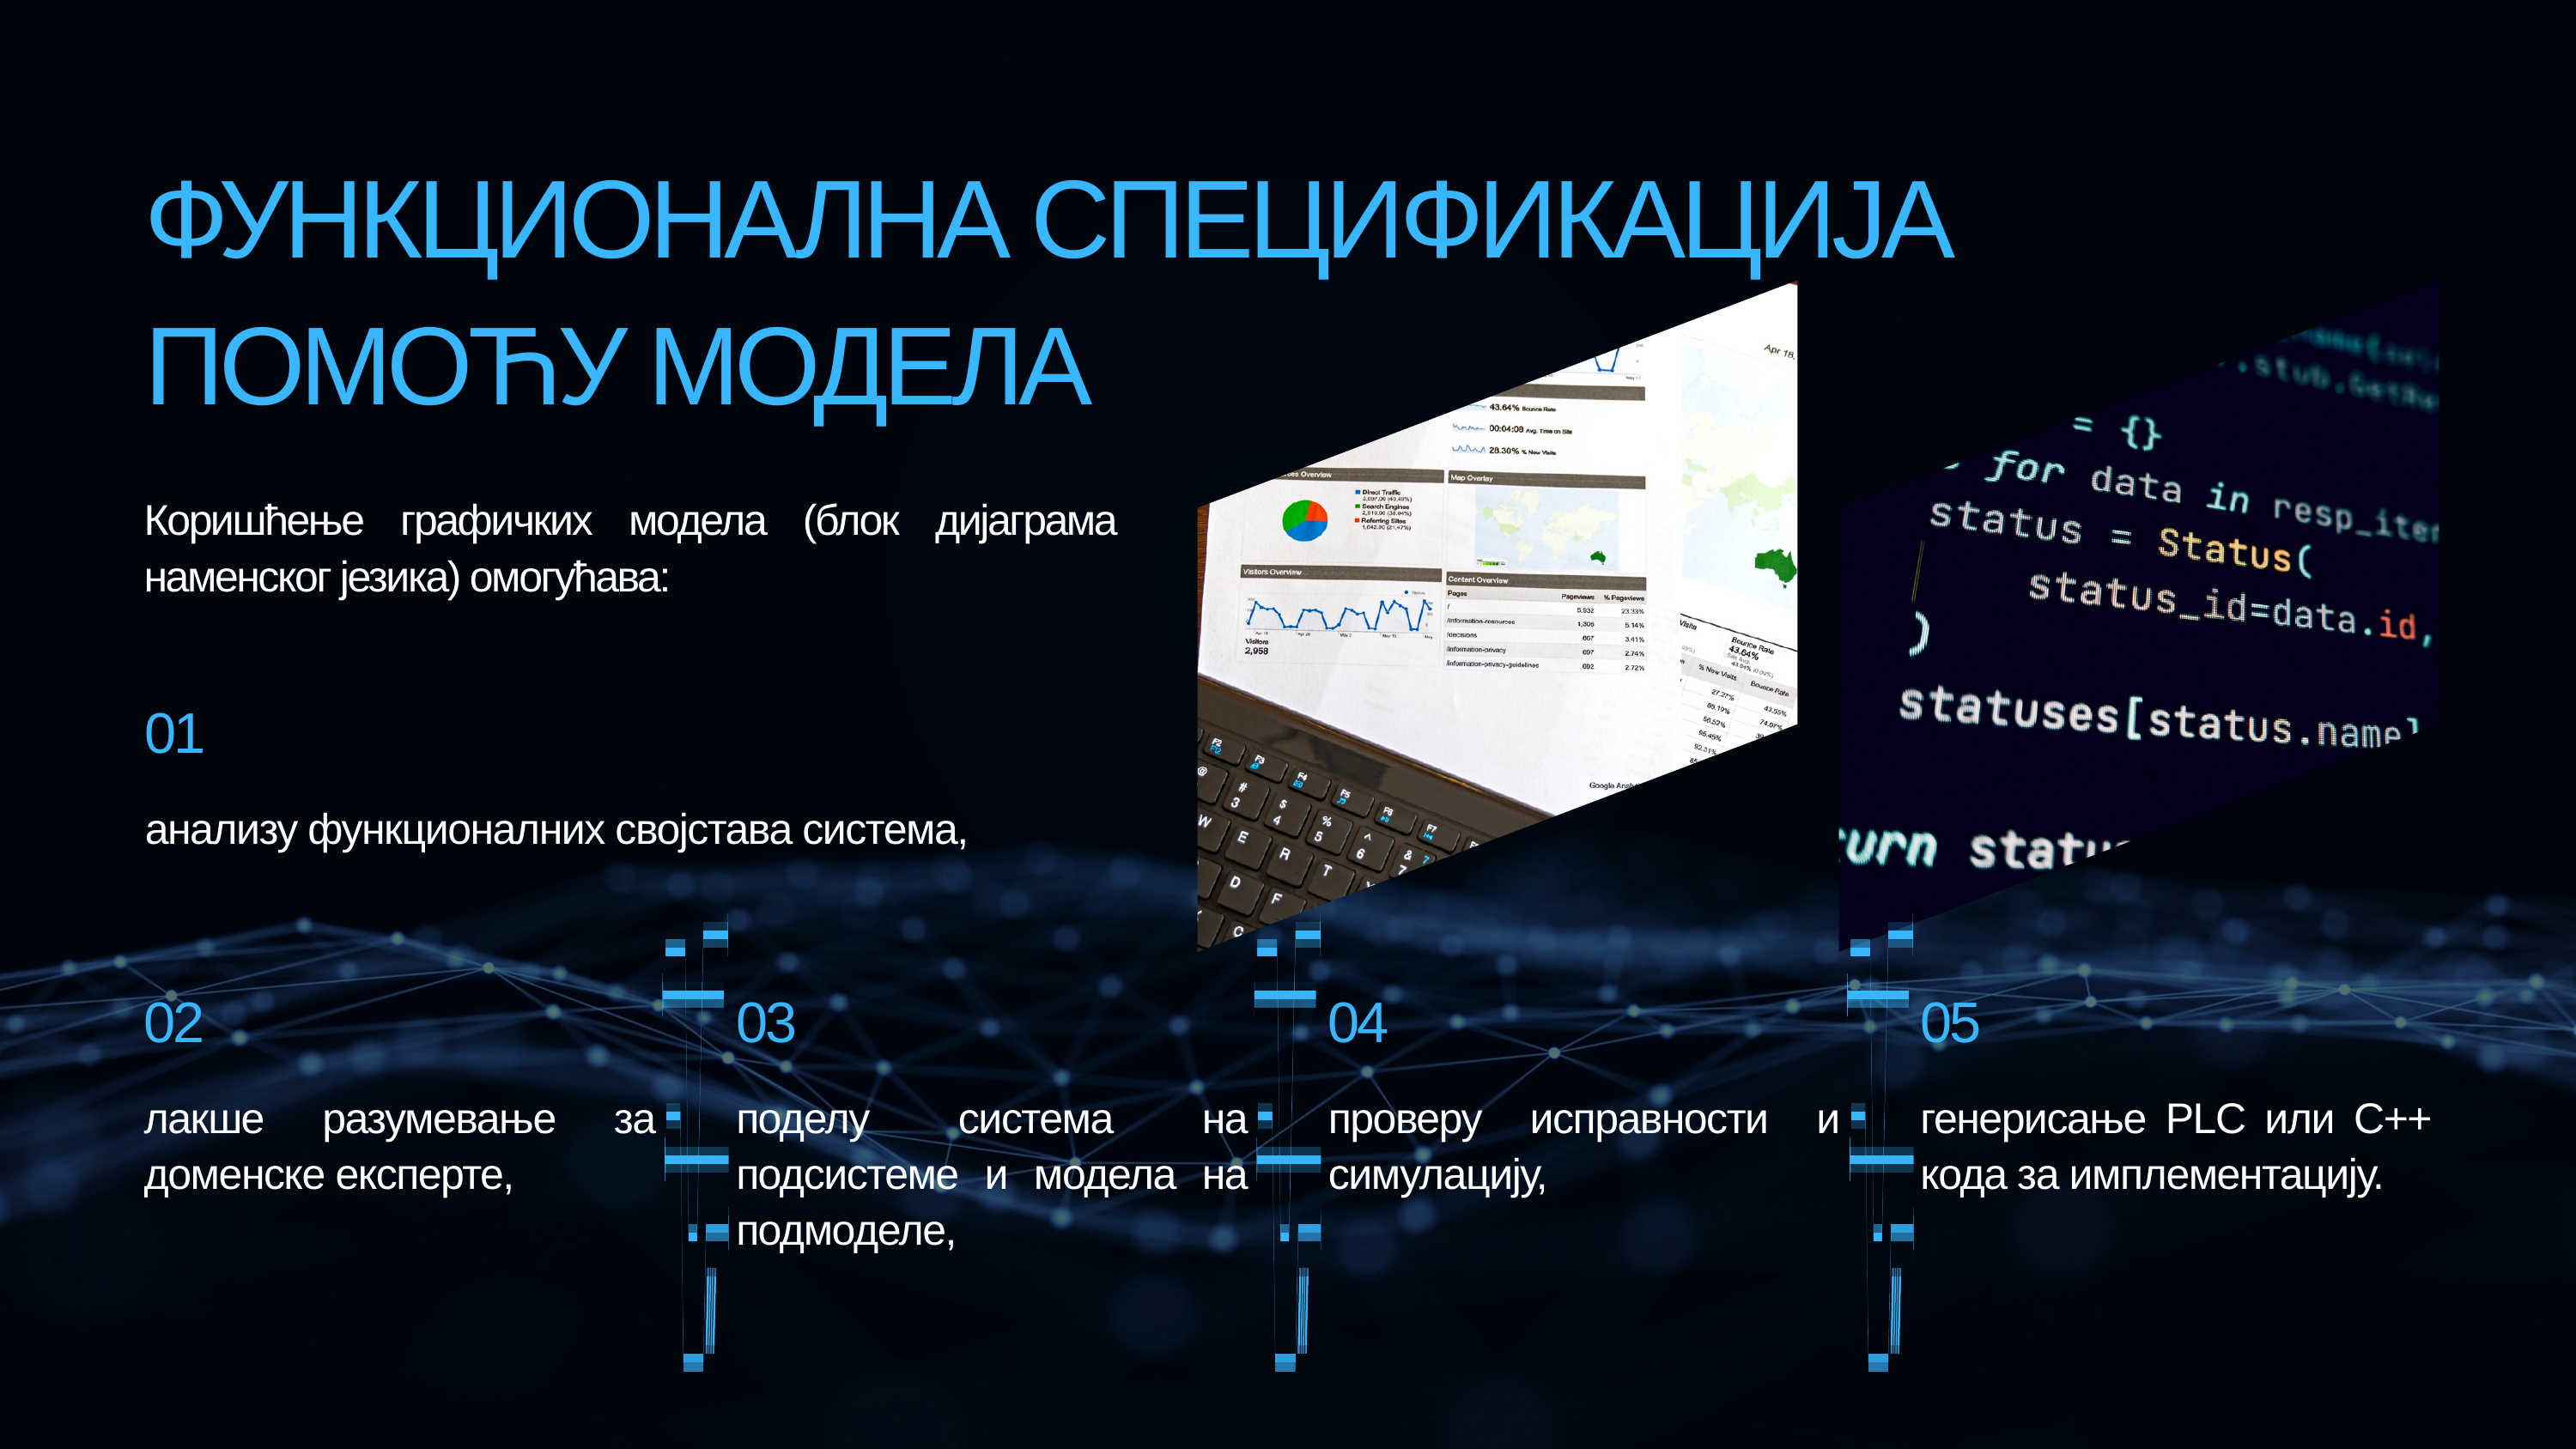

ФУНКЦИОНАЛНА СПЕЦИФИКАЦИЈА ПОМОЋУ МОДЕЛА

Коришћење графичких модела (блок дијаграма наменског језика) омогућава:
01
анализу функционалних својстава система,

02
03
04
05
лакше разумевање за доменске експерте,

поделу система на подсистеме и модела на подмоделе,

проверу исправности и симулацију,

генерисање PLC или C++ кода за имплементацију.